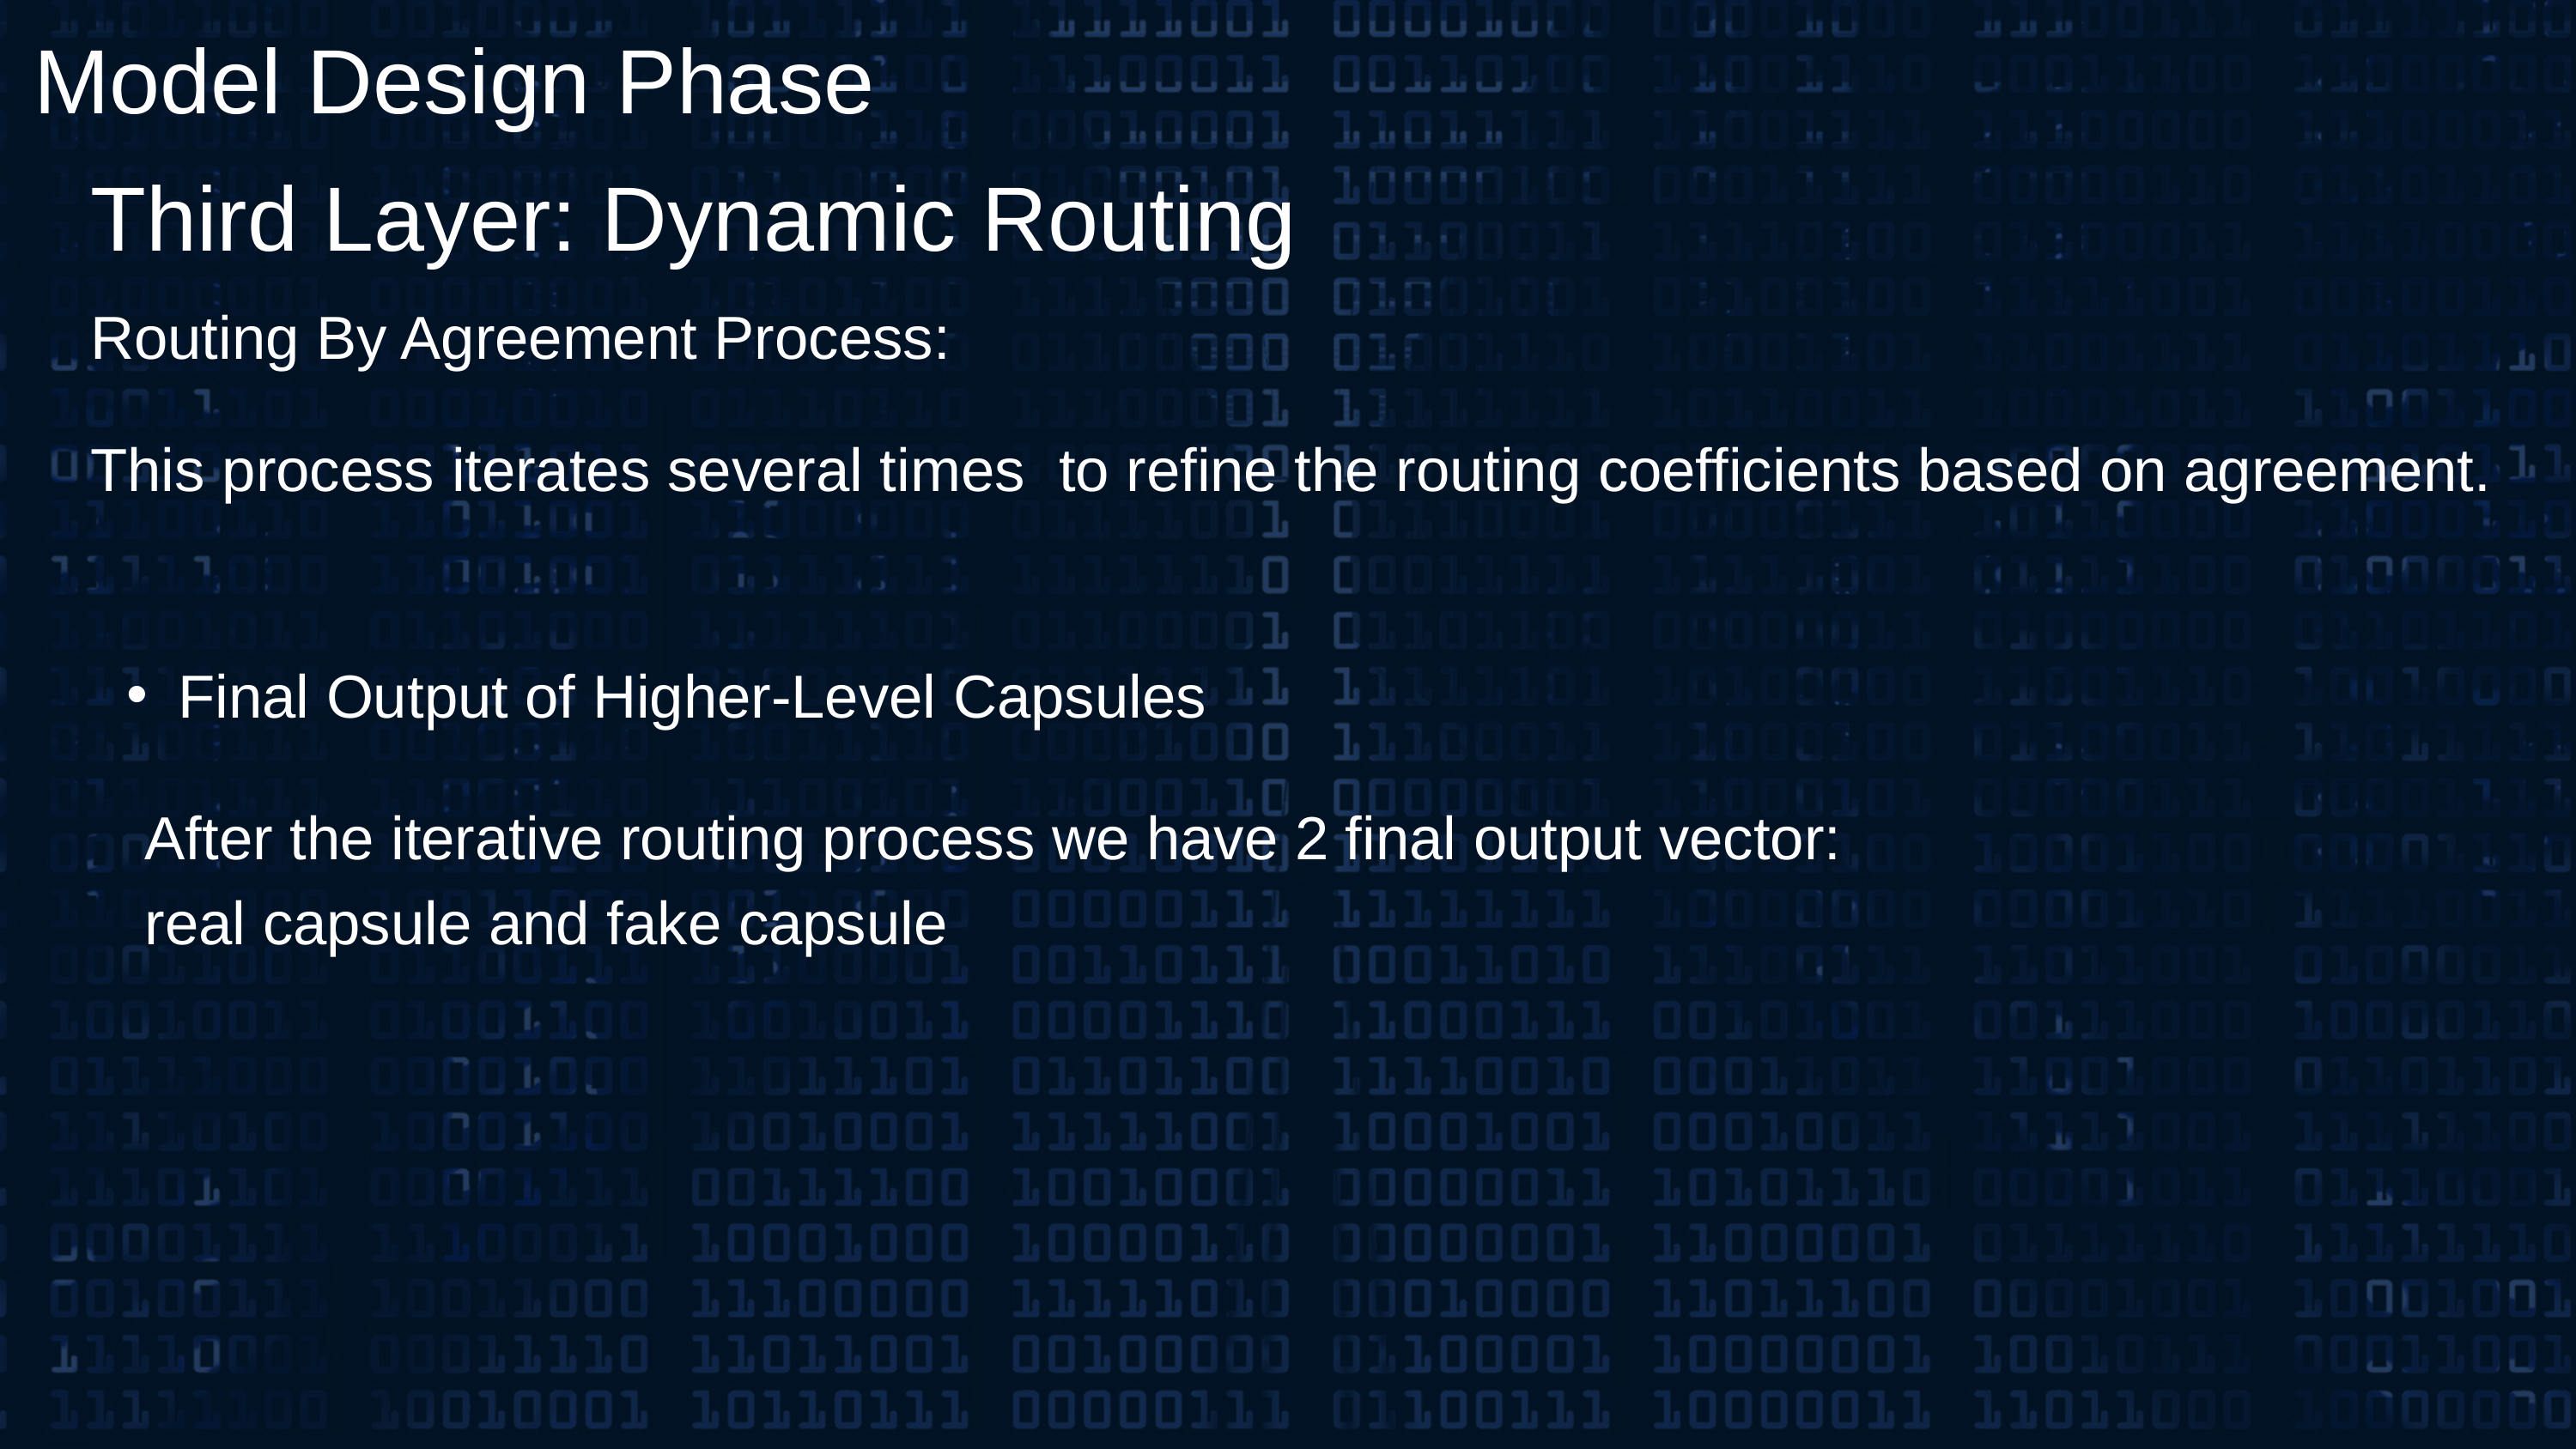

Model Design Phase
Third Layer: Dynamic Routing
Routing By Agreement Process:
This process iterates several times  to refine the routing coefficients based on agreement.
Final Output of Higher-Level Capsules
After the iterative routing process we have 2 final output vector:
real capsule and fake capsule